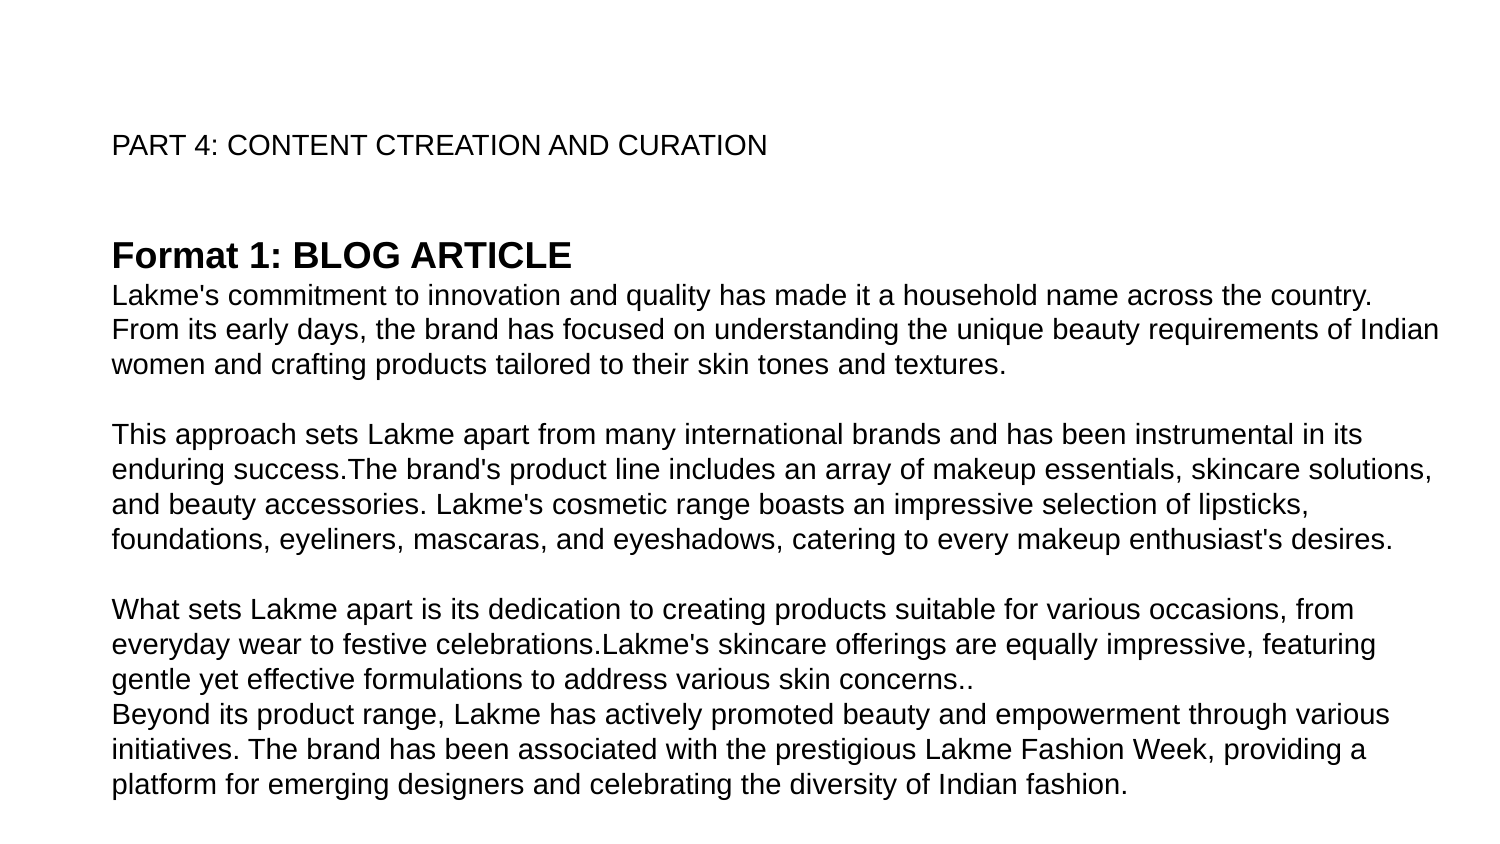

# PART 4: CONTENT CTREATION AND CURATION Format 1: BLOG ARTICLE Lakme's commitment to innovation and quality has made it a household name across the country. From its early days, the brand has focused on understanding the unique beauty requirements of Indian women and crafting products tailored to their skin tones and textures. This approach sets Lakme apart from many international brands and has been instrumental in its enduring success.The brand's product line includes an array of makeup essentials, skincare solutions, and beauty accessories. Lakme's cosmetic range boasts an impressive selection of lipsticks, foundations, eyeliners, mascaras, and eyeshadows, catering to every makeup enthusiast's desires. What sets Lakme apart is its dedication to creating products suitable for various occasions, from everyday wear to festive celebrations.Lakme's skincare offerings are equally impressive, featuring gentle yet effective formulations to address various skin concerns.. Beyond its product range, Lakme has actively promoted beauty and empowerment through various initiatives. The brand has been associated with the prestigious Lakme Fashion Week, providing a platform for emerging designers and celebrating the diversity of Indian fashion.